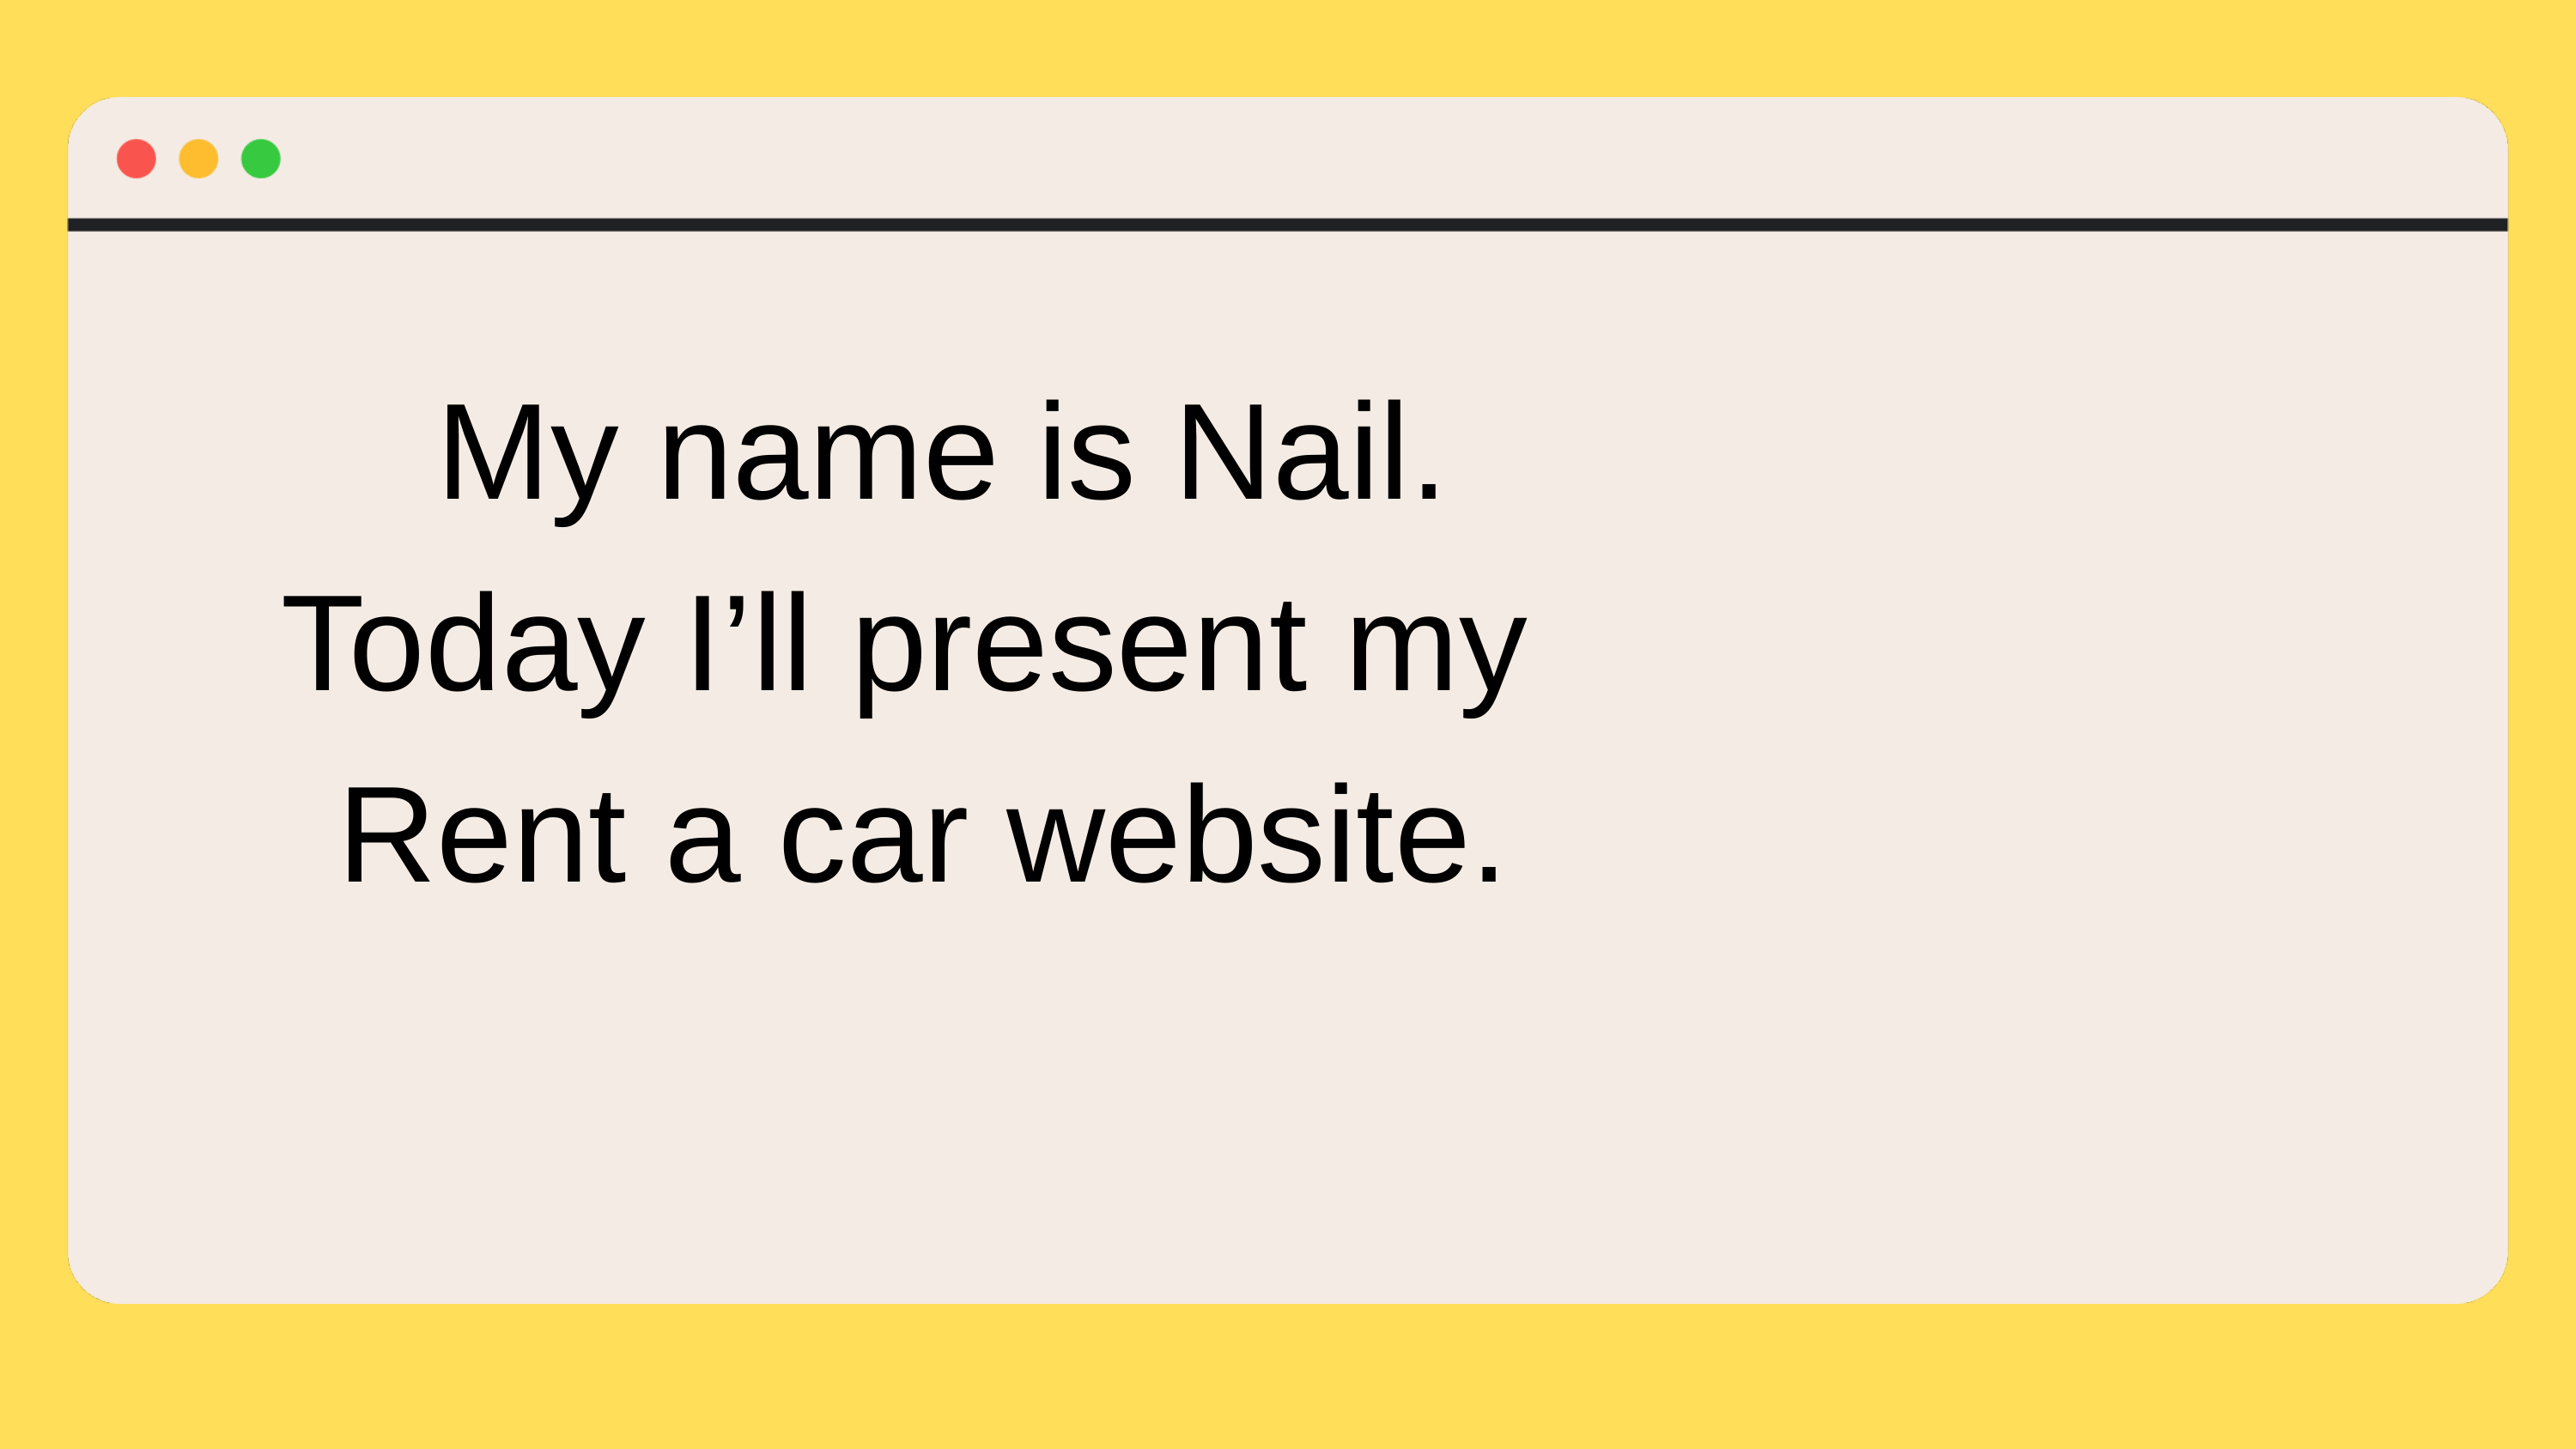

My name is Nail.
Today I’ll present my
Rent a car website.